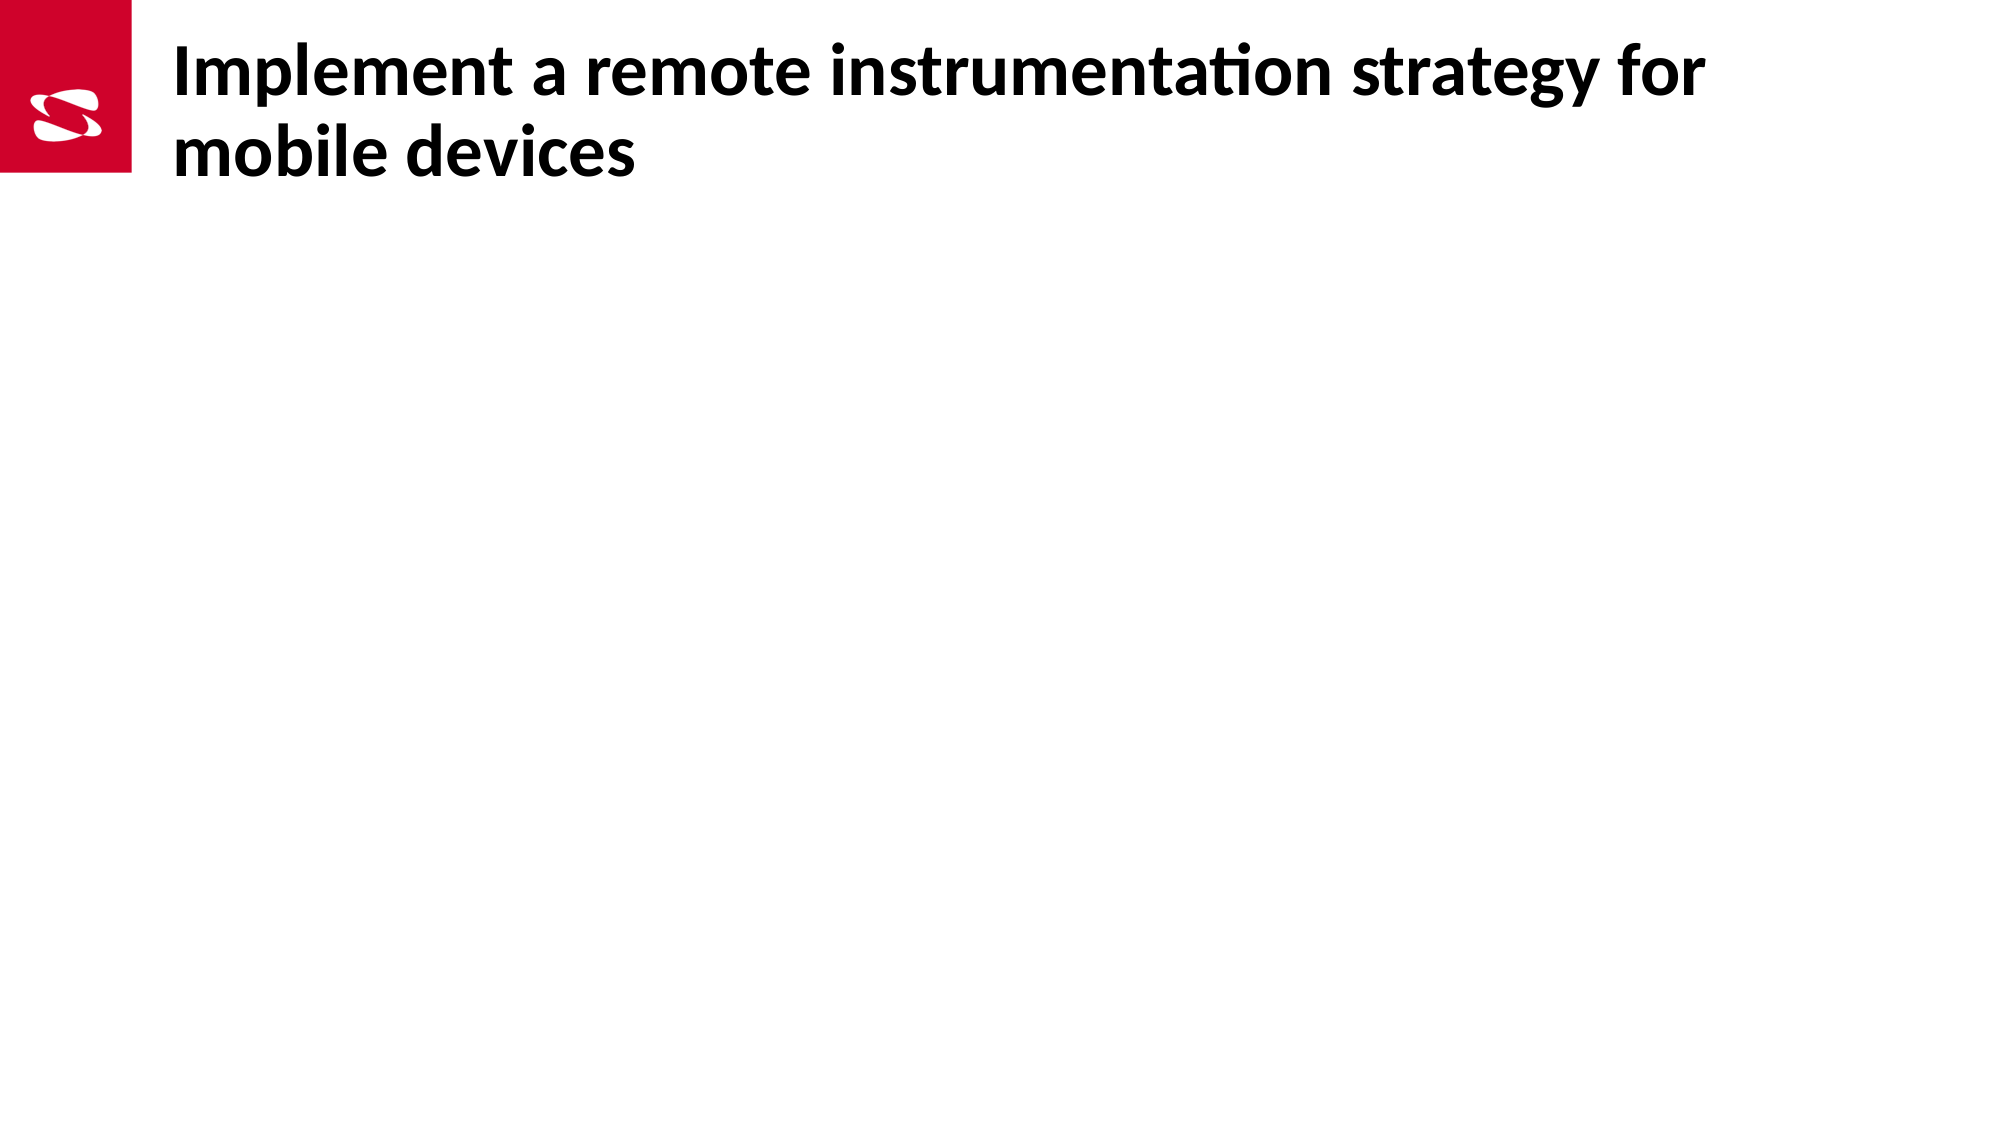

# Implement a remote instrumentation strategy for mobile devices